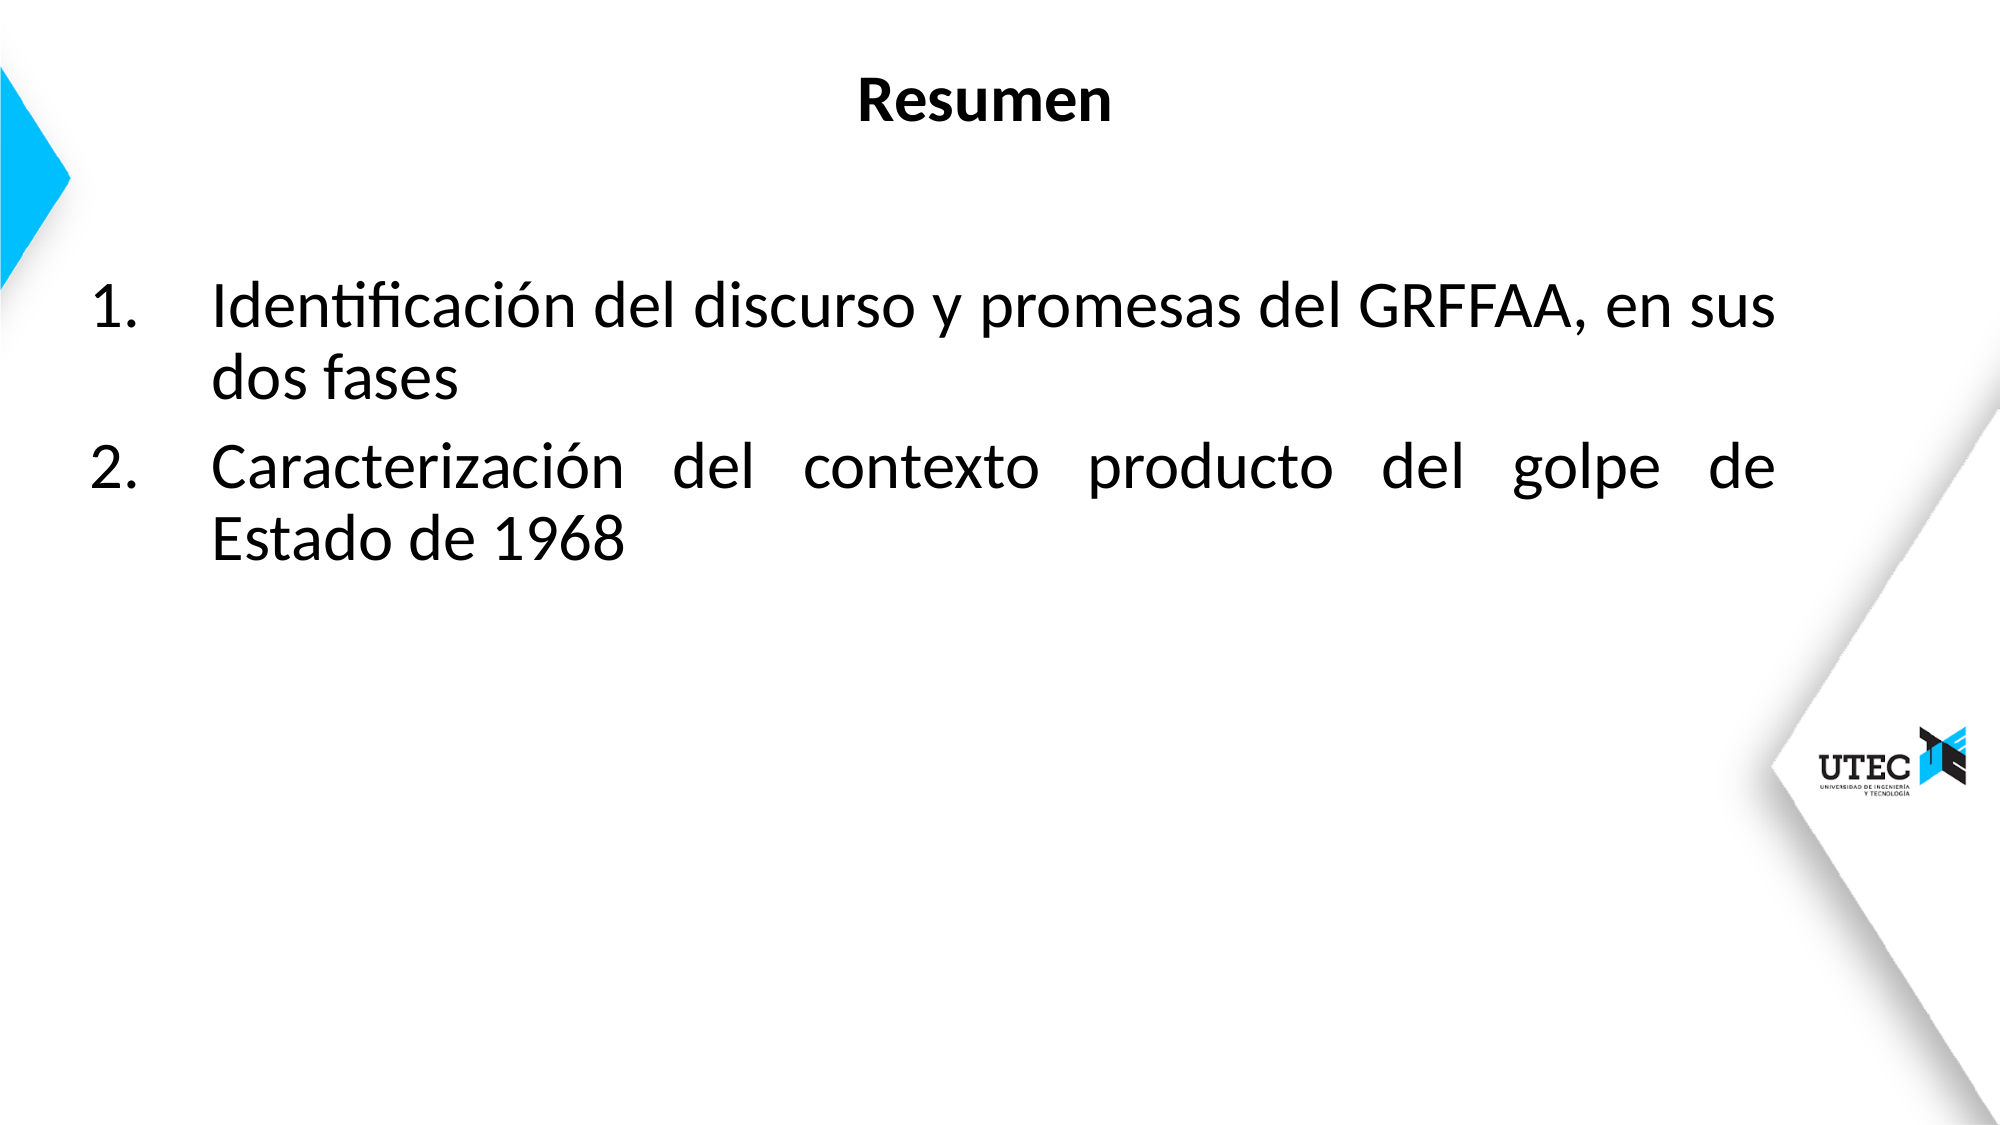

Resumen
Identificación del discurso y promesas del GRFFAA, en sus dos fases
Caracterización del contexto producto del golpe de Estado de 1968